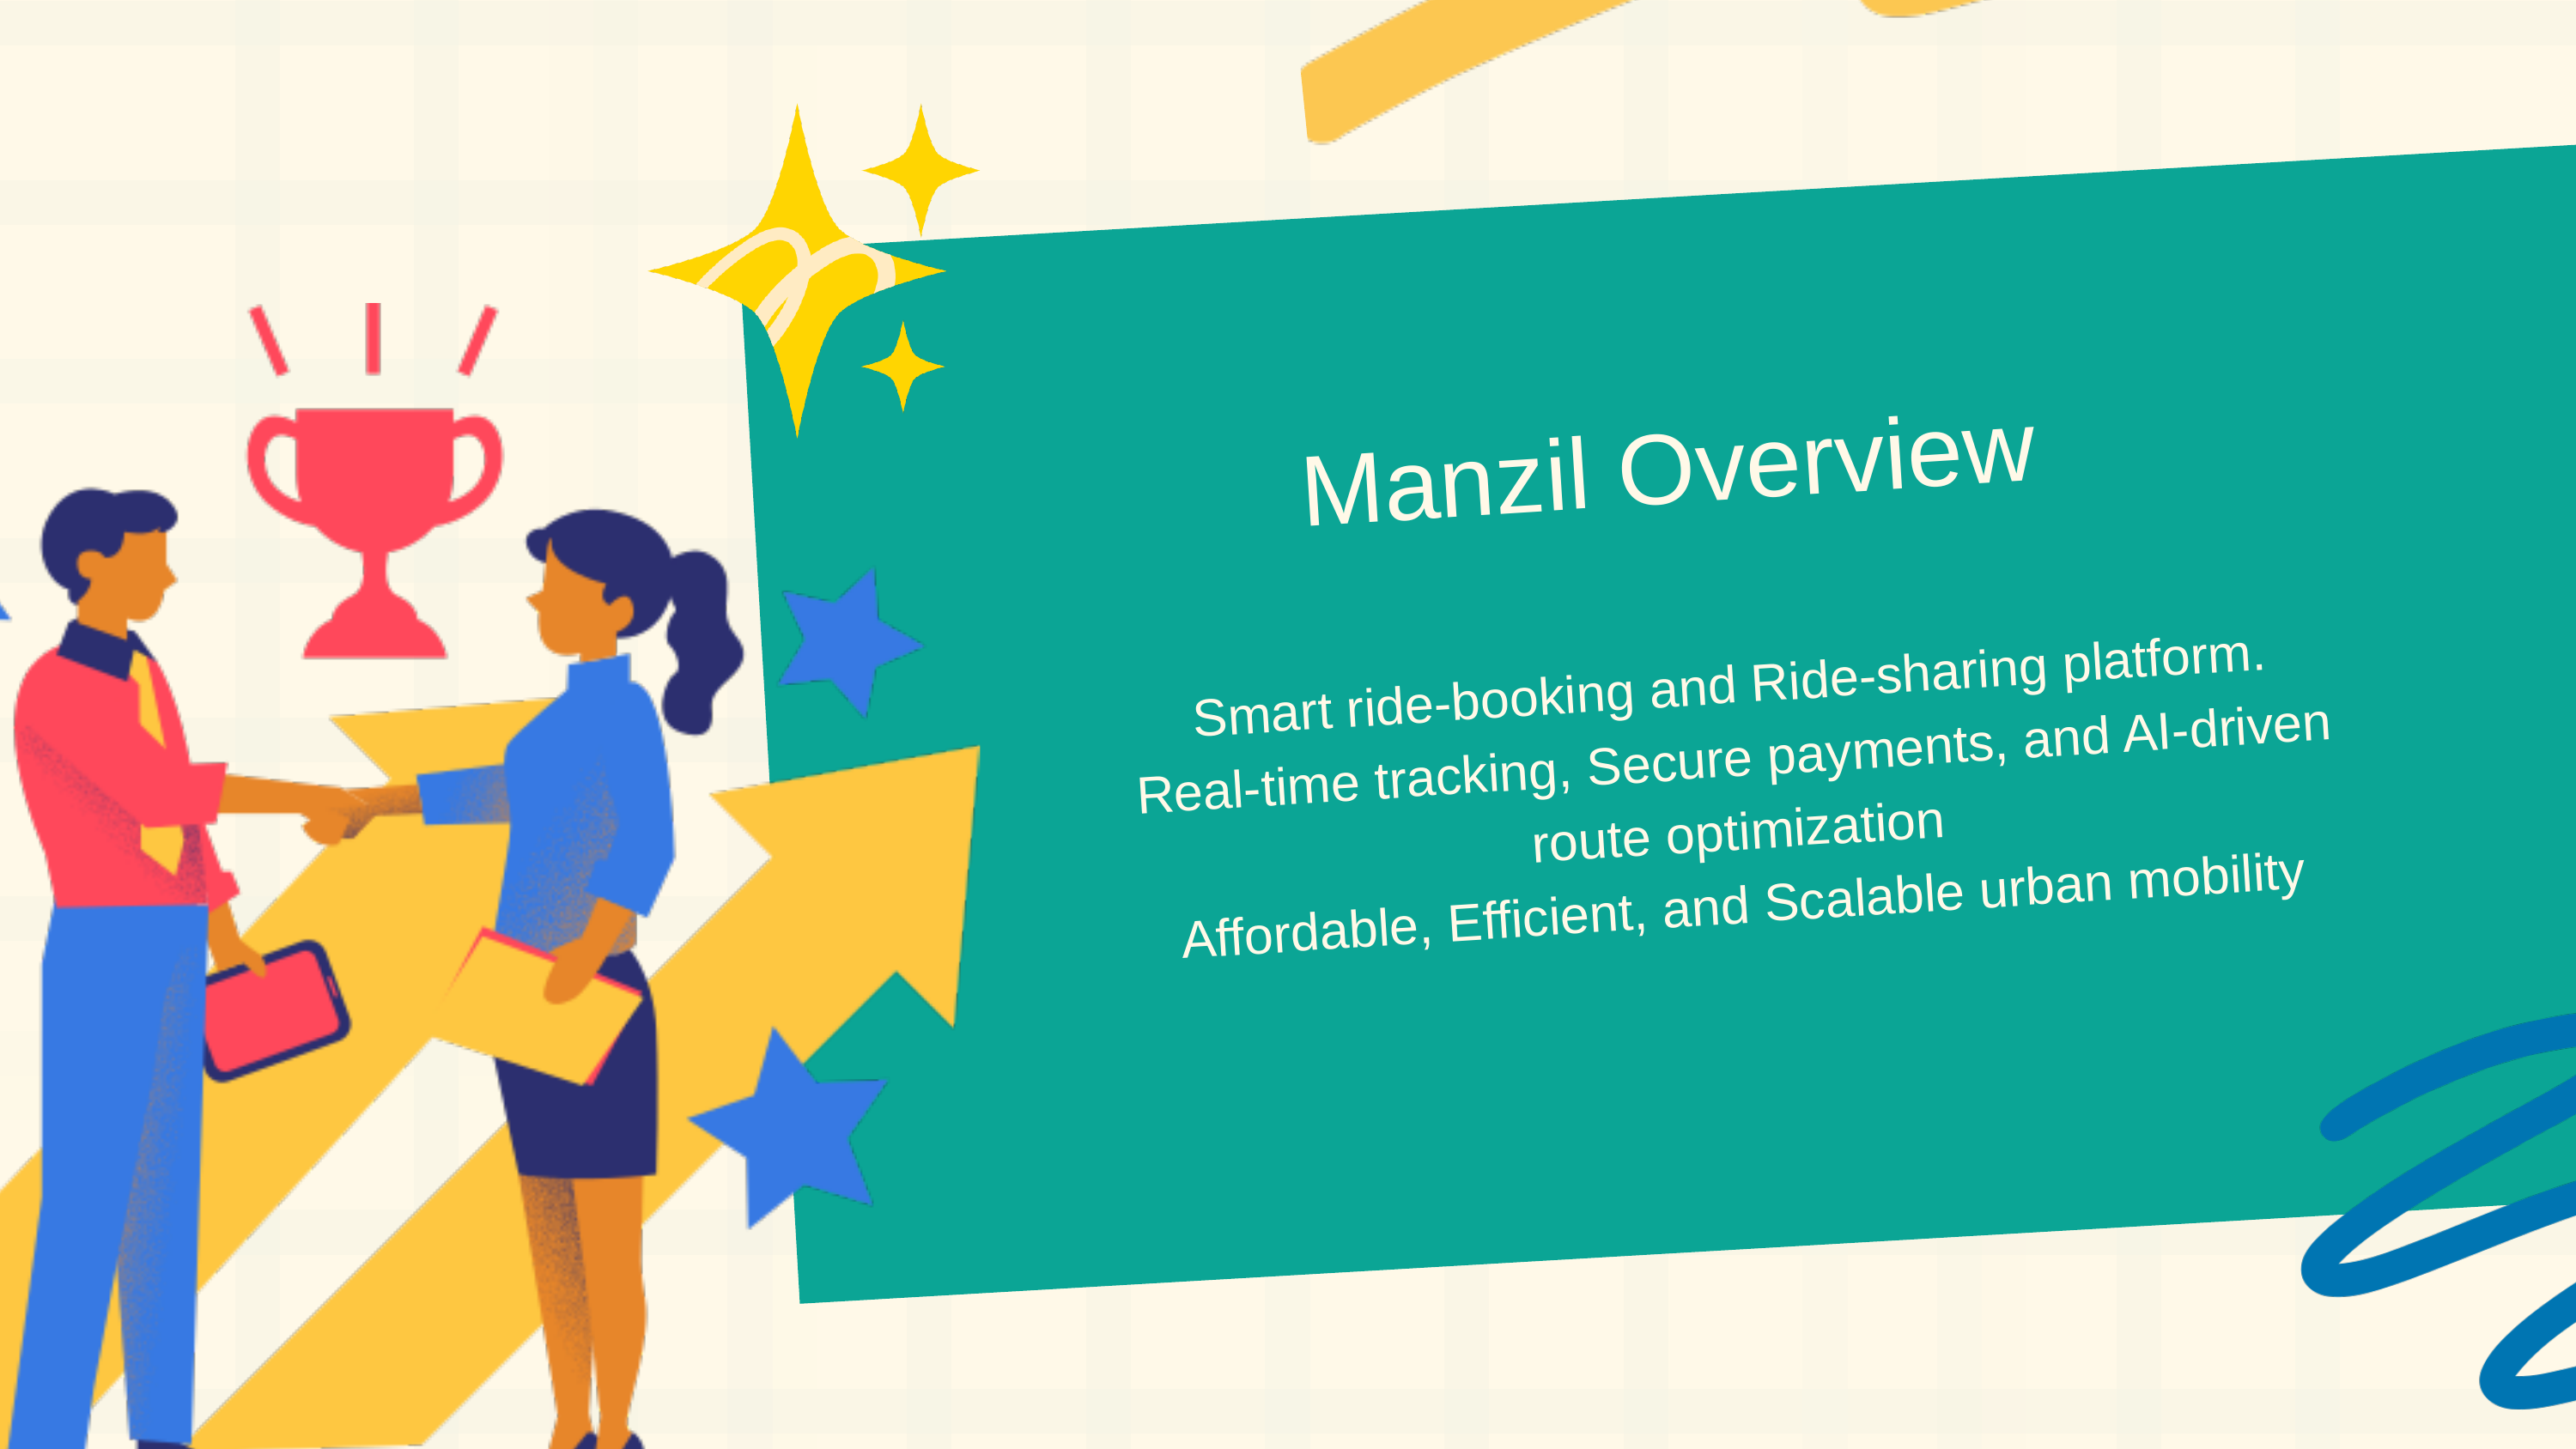

Manzil Overview
Smart ride-booking and Ride-sharing platform.
Real-time tracking, Secure payments, and AI-driven route optimization
Affordable, Efficient, and Scalable urban mobility